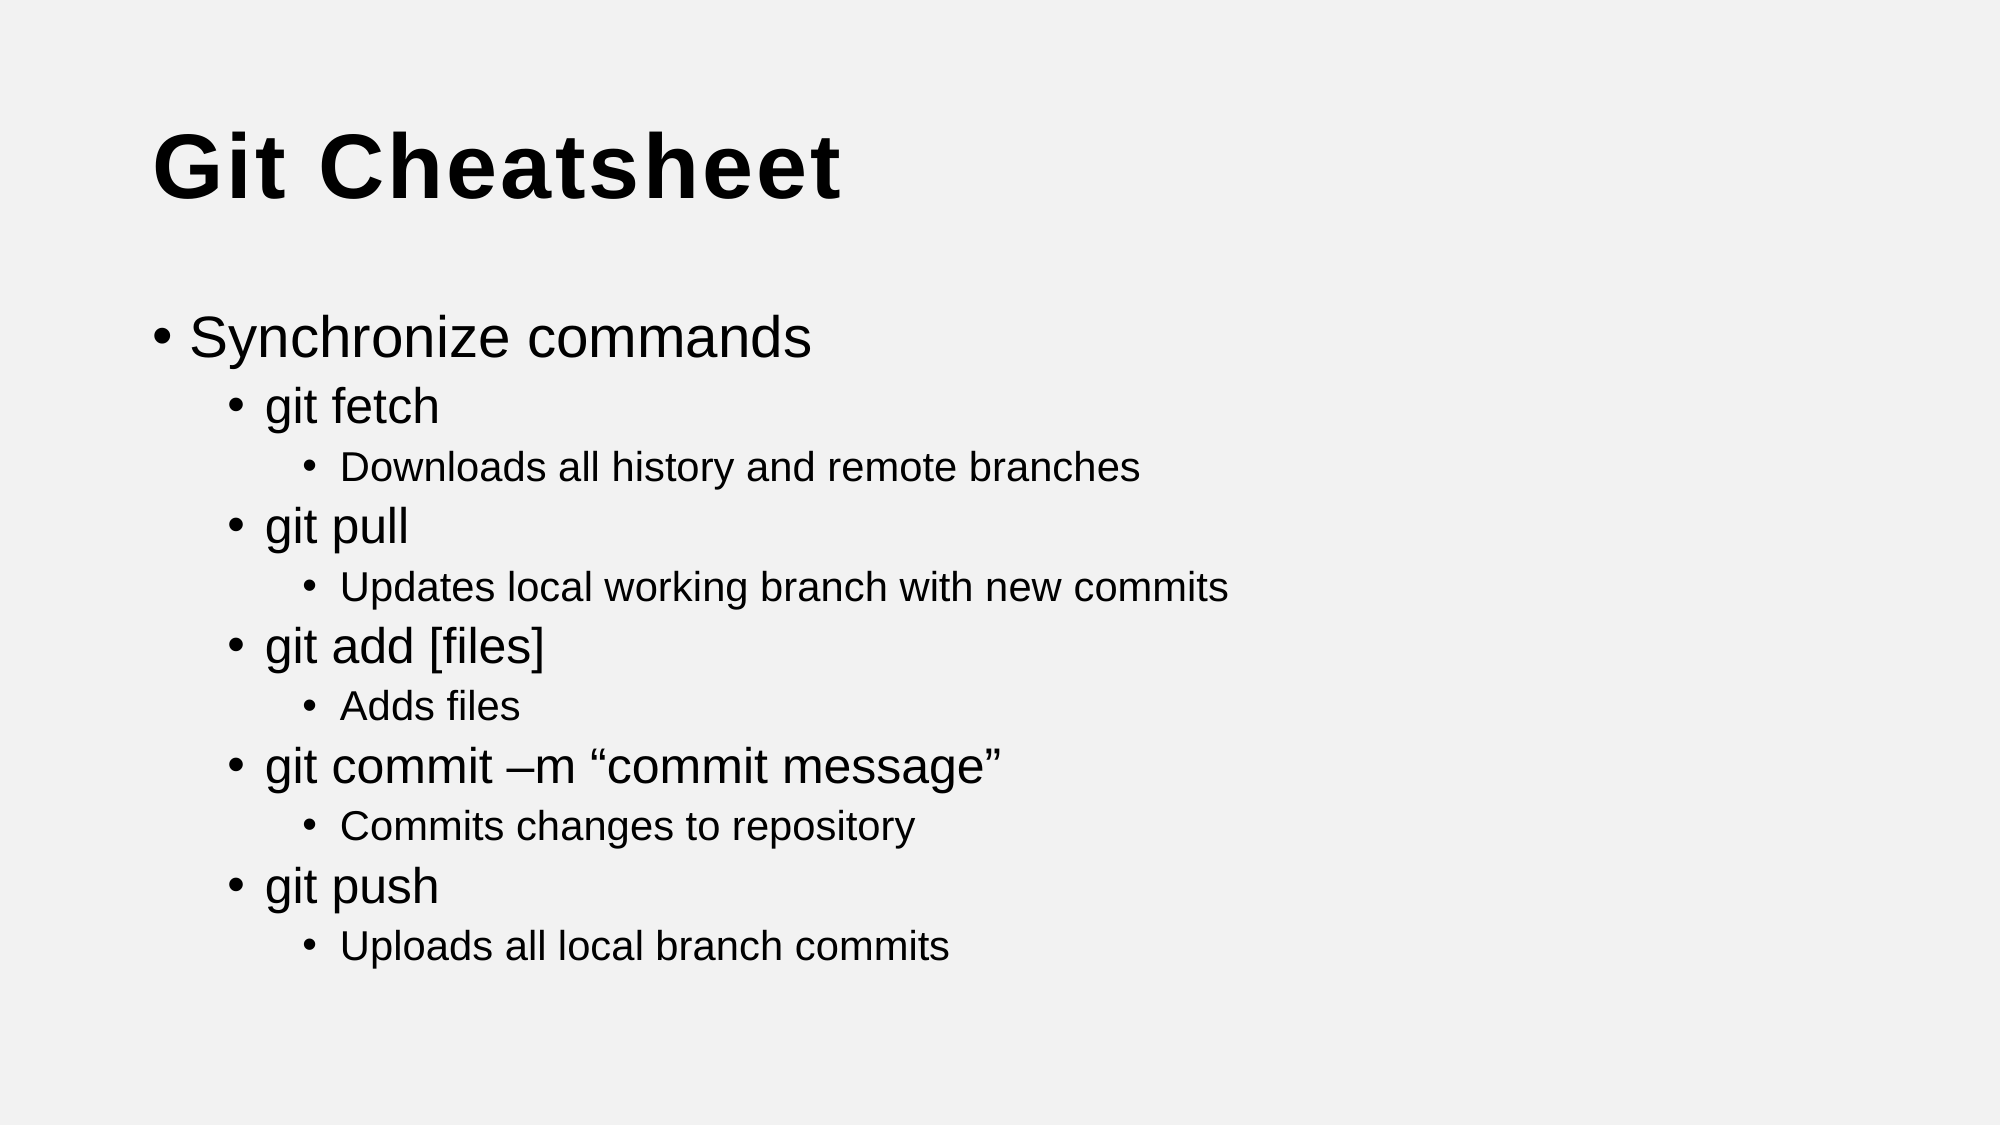

# Git Cheatsheet
Synchronize commands
git fetch
Downloads all history and remote branches
git pull
Updates local working branch with new commits
git add [files]
Adds files
git commit –m “commit message”
Commits changes to repository
git push
Uploads all local branch commits